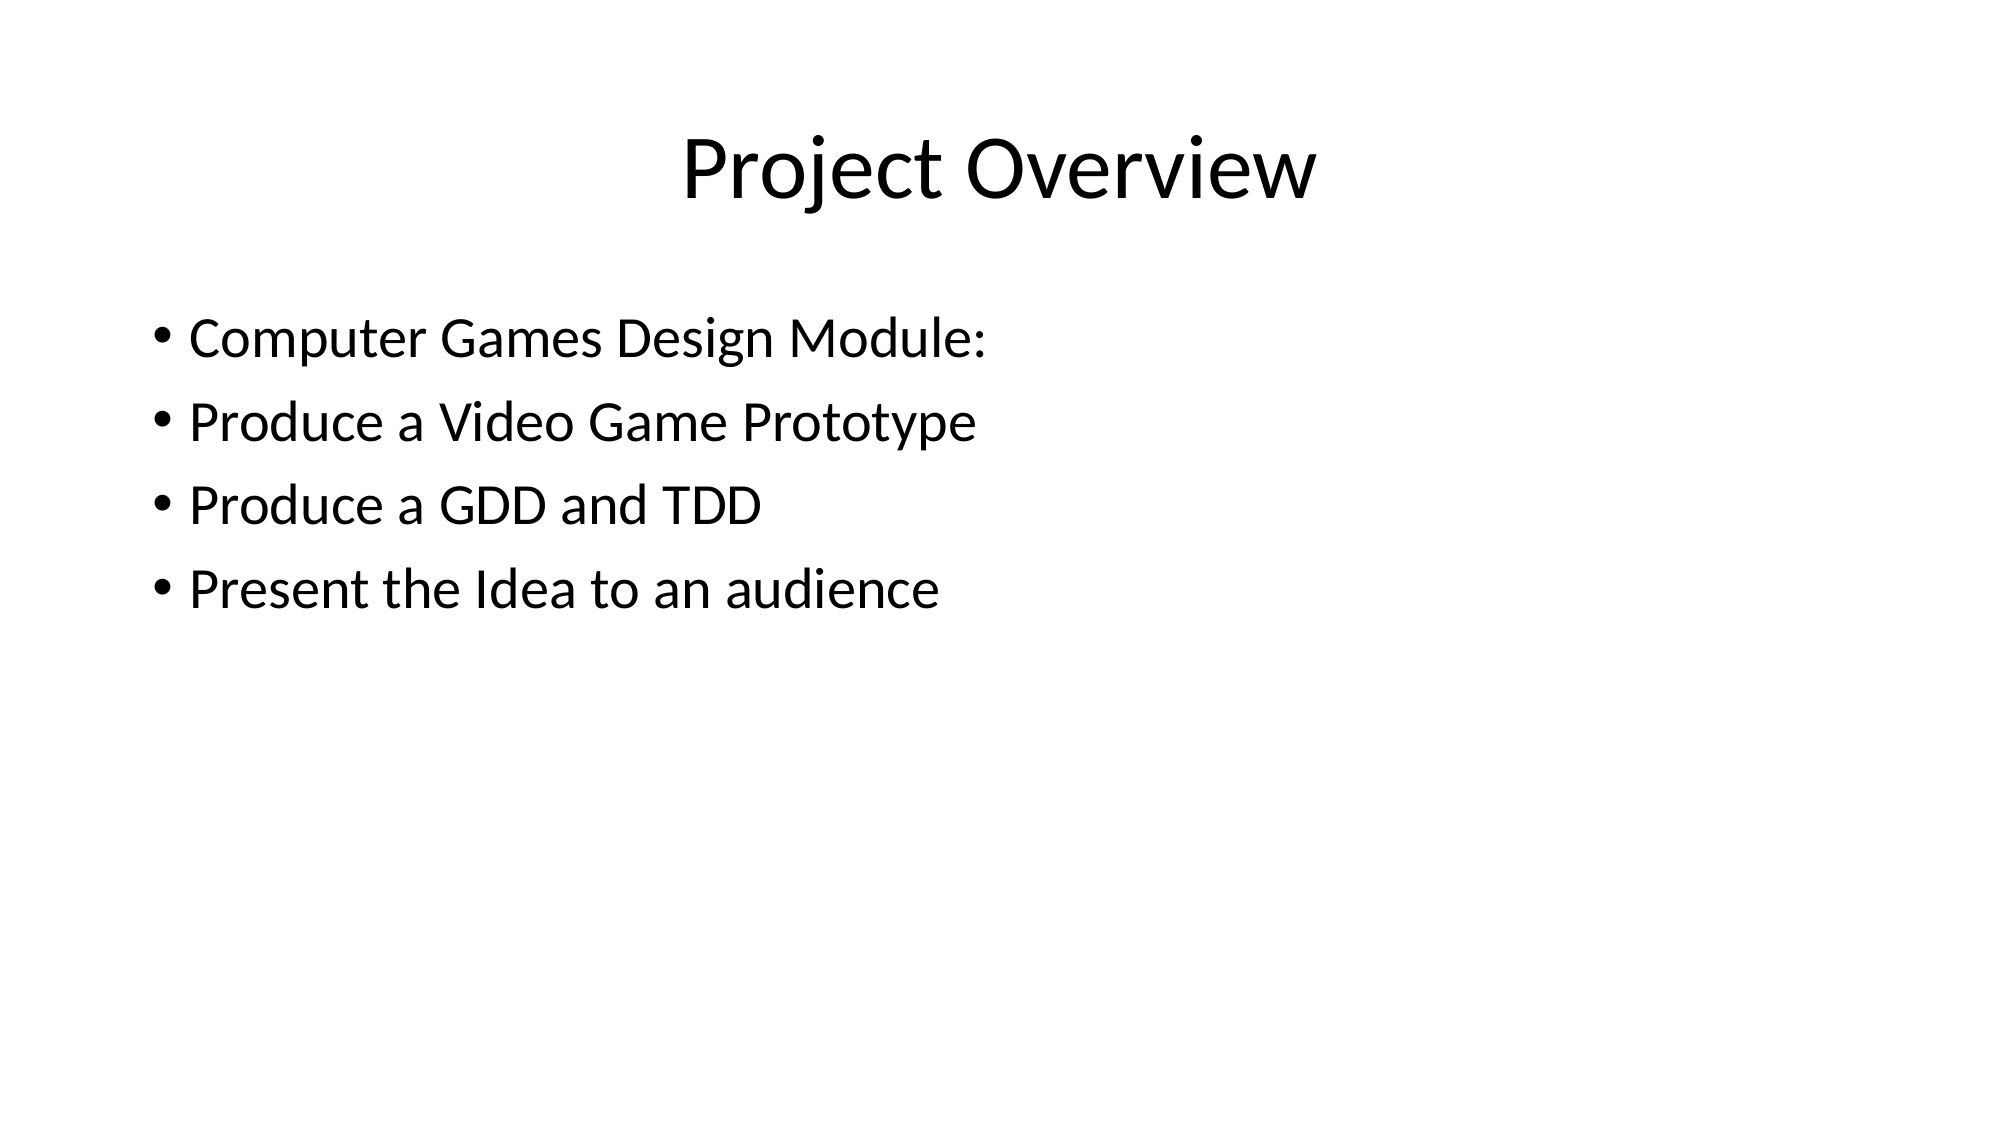

# Project Overview
Computer Games Design Module:
Produce a Video Game Prototype
Produce a GDD and TDD
Present the Idea to an audience